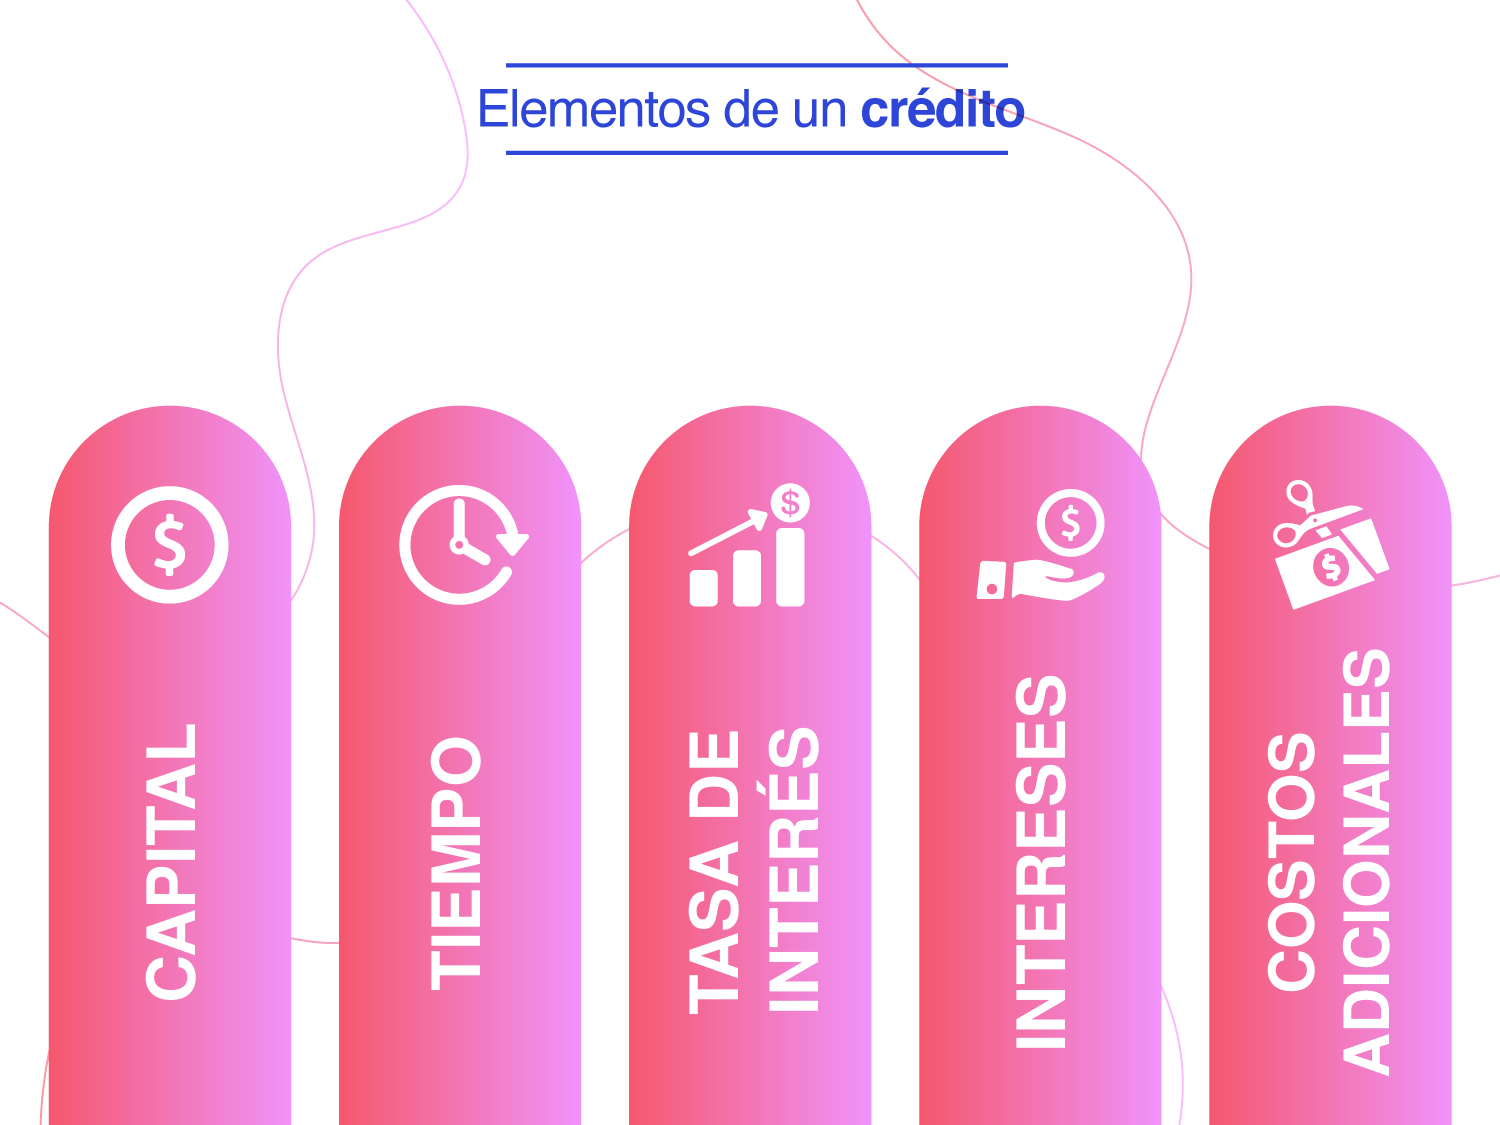

TASA DE
INTERÉS
COSTOS
ADICIONALES
CAPITAL
TIEMPO
INTERESES